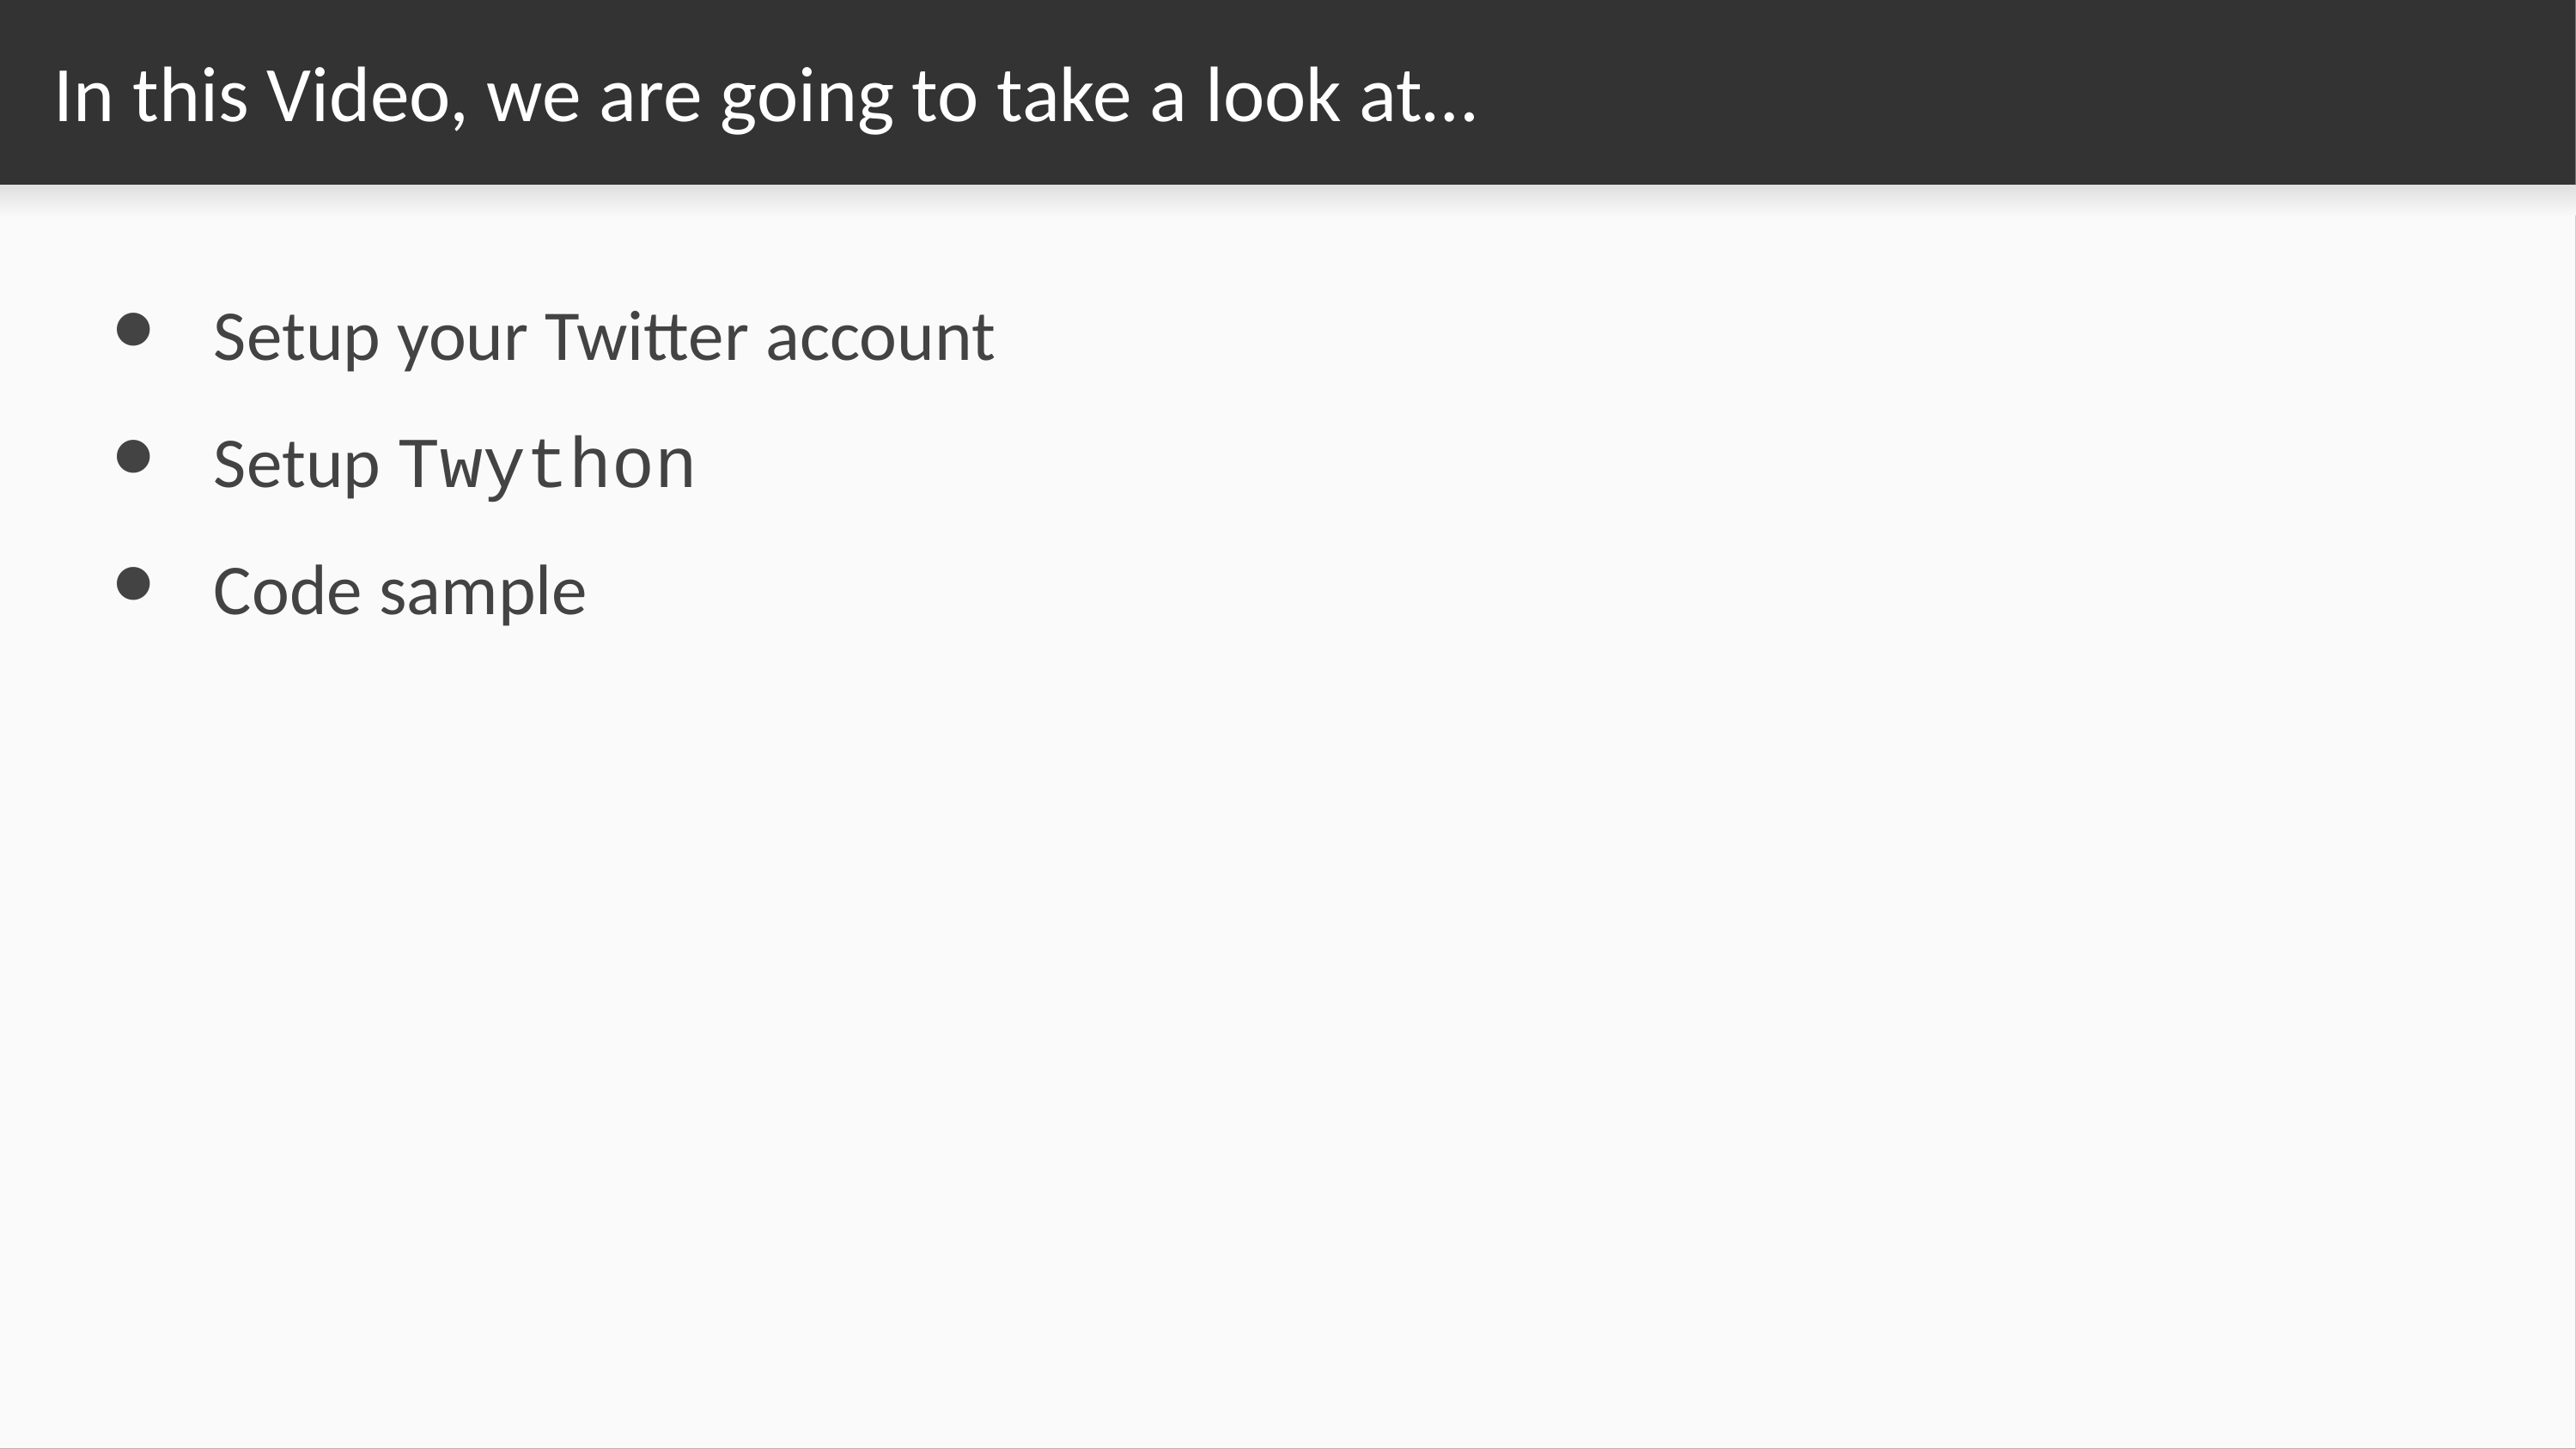

# In this Video, we are going to take a look at…
Setup your Twitter account
Setup Twython
Code sample